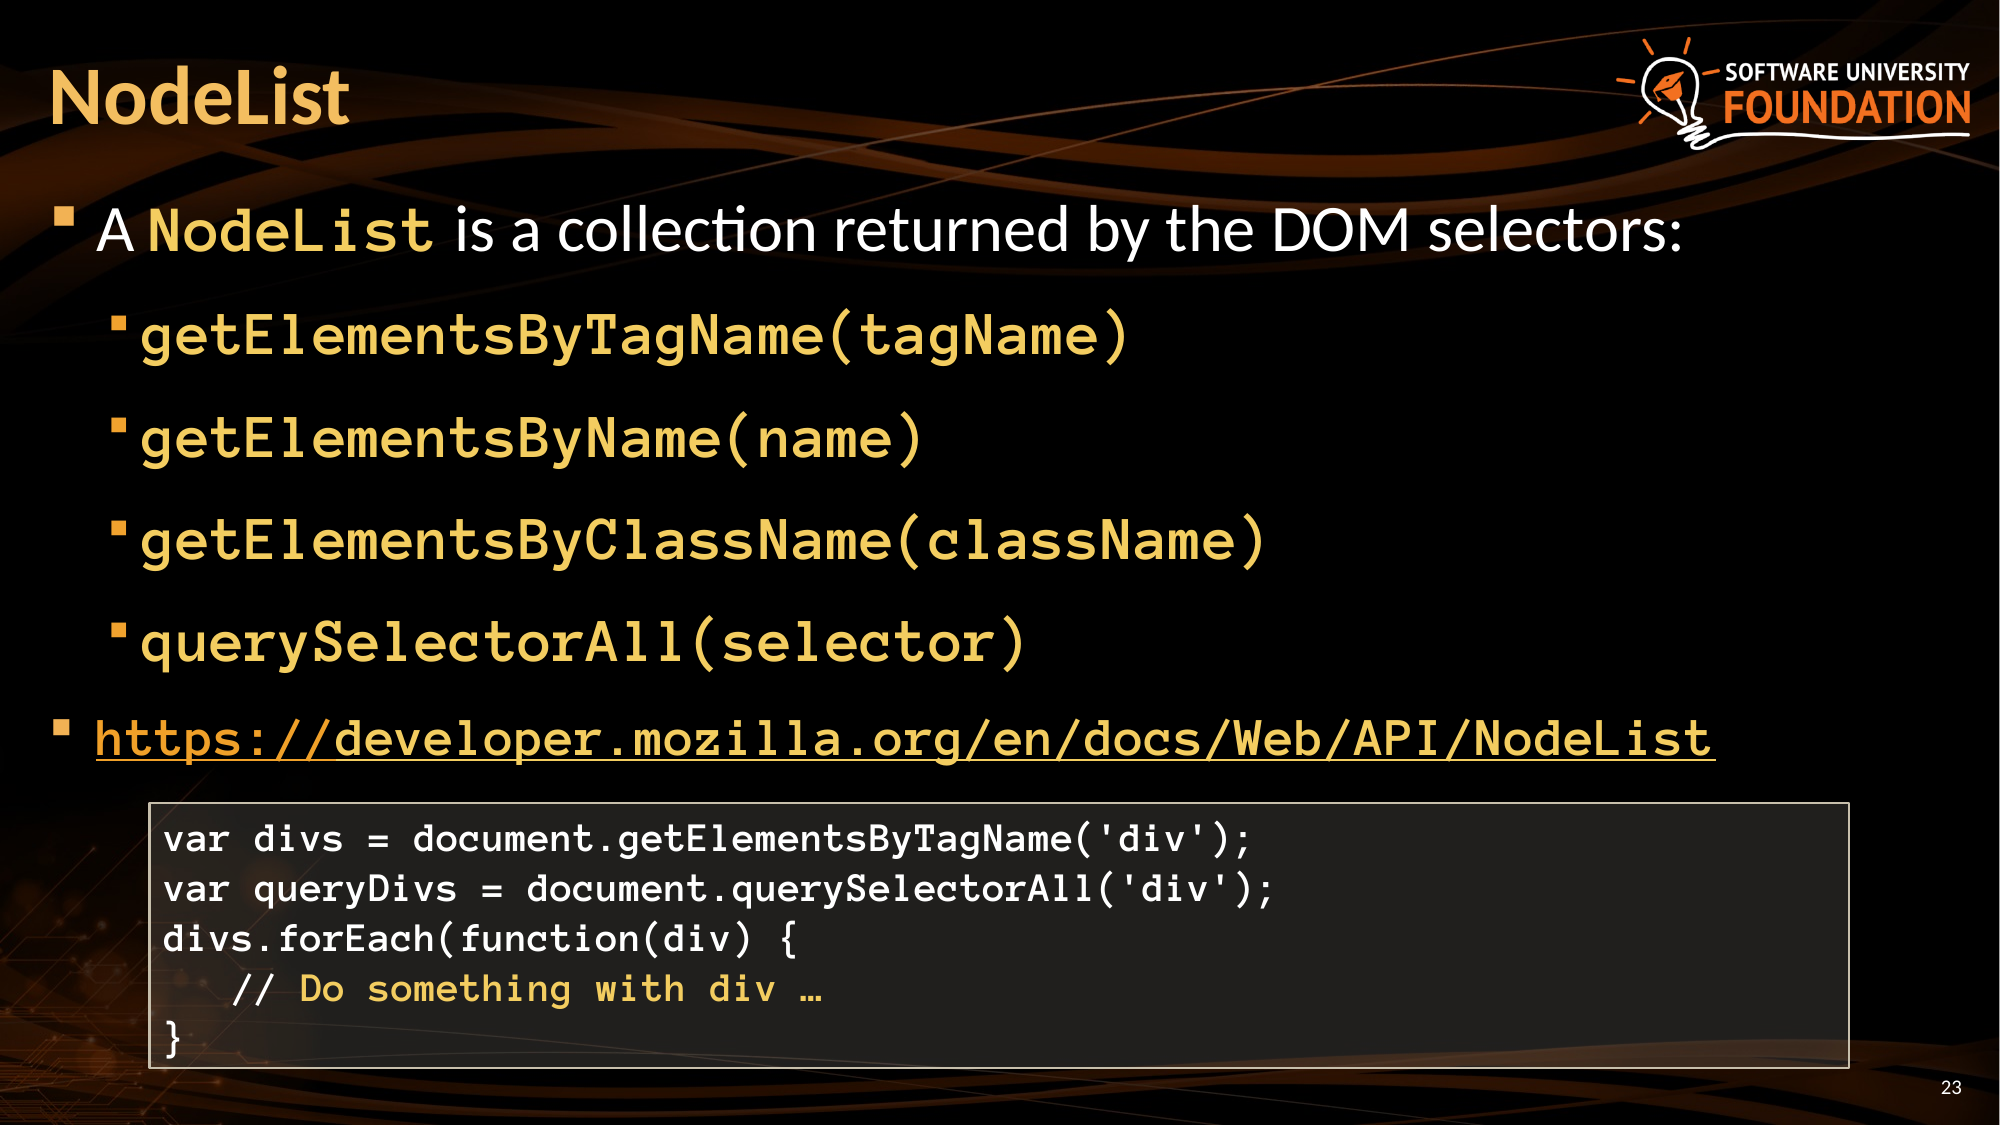

# NodeList
A NodeList is a collection returned by the DOM selectors:
getElementsByTagName(tagName)
getElementsByName(name)
getElementsByClassName(className)
querySelectorAll(selector)
https://developer.mozilla.org/en/docs/Web/API/NodeList

var divs = document.getElementsByTagName('div');
var queryDivs = document.querySelectorAll('div');
divs.forEach(function(div) {
   // Do something with div …
}
23